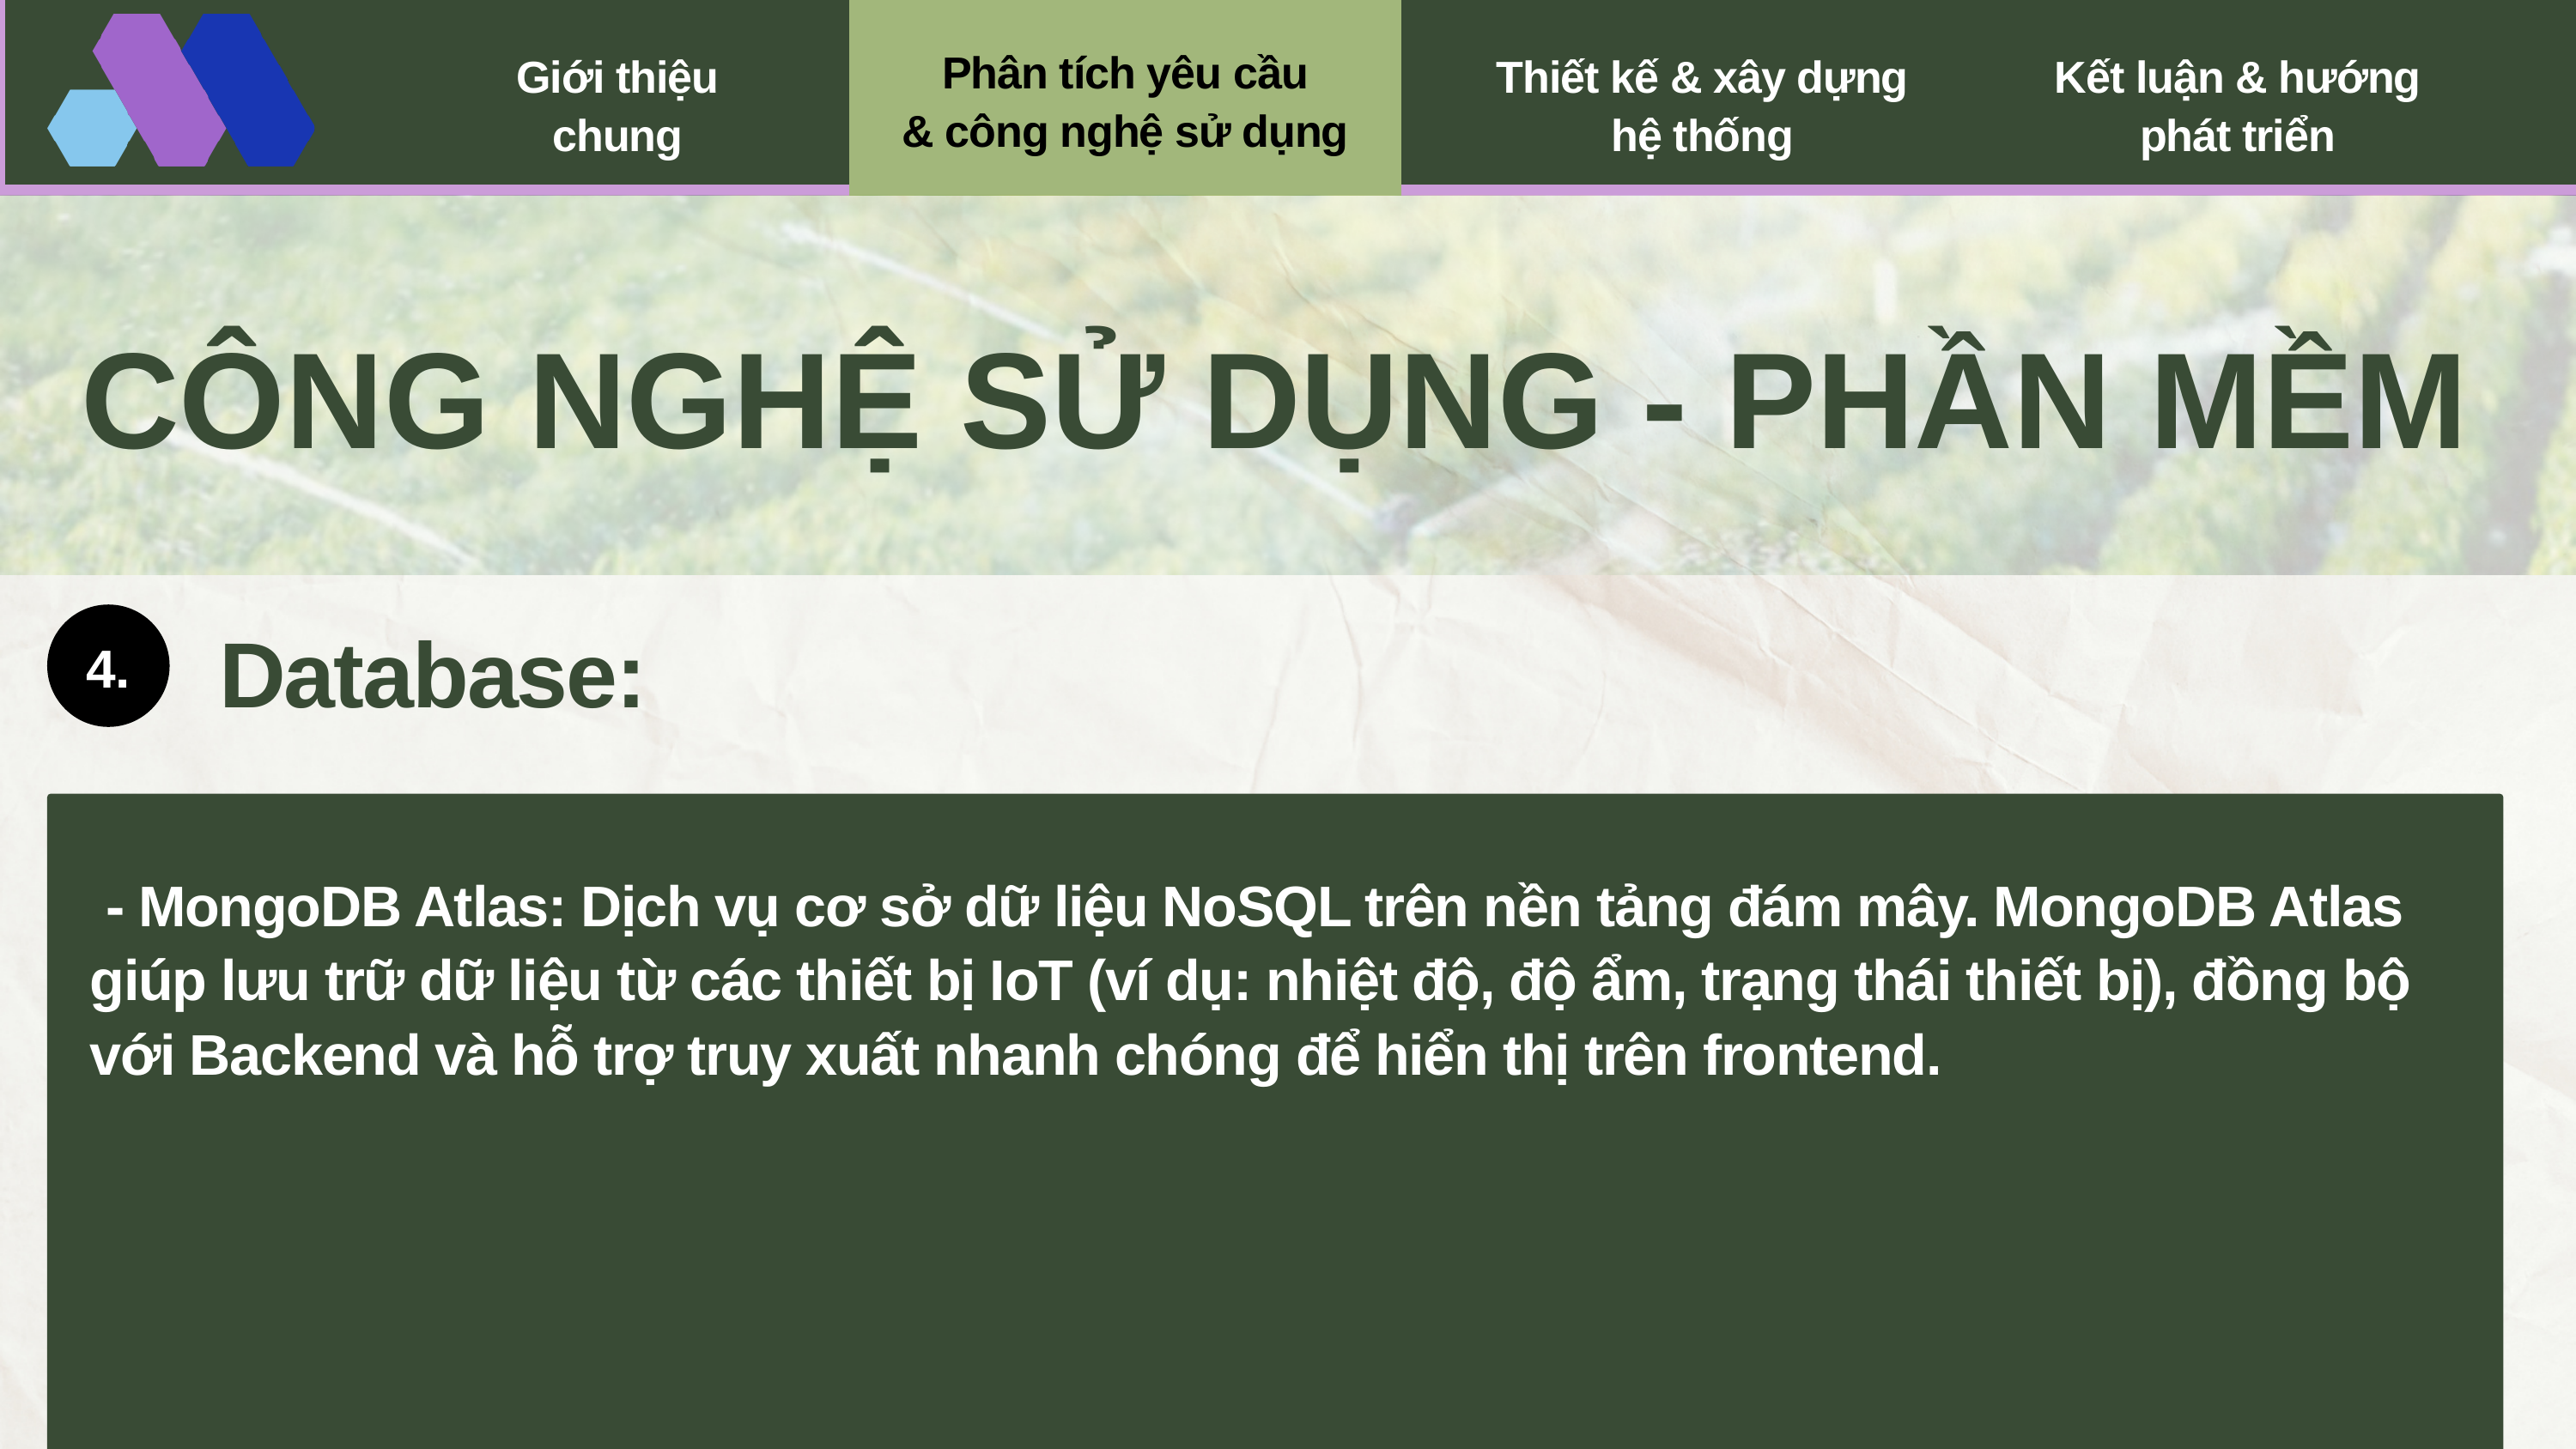

Phân tích yêu cầu
& công nghệ sử dụng
Giới thiệu
chung
Thiết kế & xây dựng
hệ thống
Kết luận & hướng
phát triển

CÔNG NGHỆ SỬ DỤNG - PHẦN MỀM

4.
Database:

 - MongoDB Atlas: Dịch vụ cơ sở dữ liệu NoSQL trên nền tảng đám mây. MongoDB Atlas giúp lưu trữ dữ liệu từ các thiết bị IoT (ví dụ: nhiệt độ, độ ẩm, trạng thái thiết bị), đồng bộ với Backend và hỗ trợ truy xuất nhanh chóng để hiển thị trên frontend.